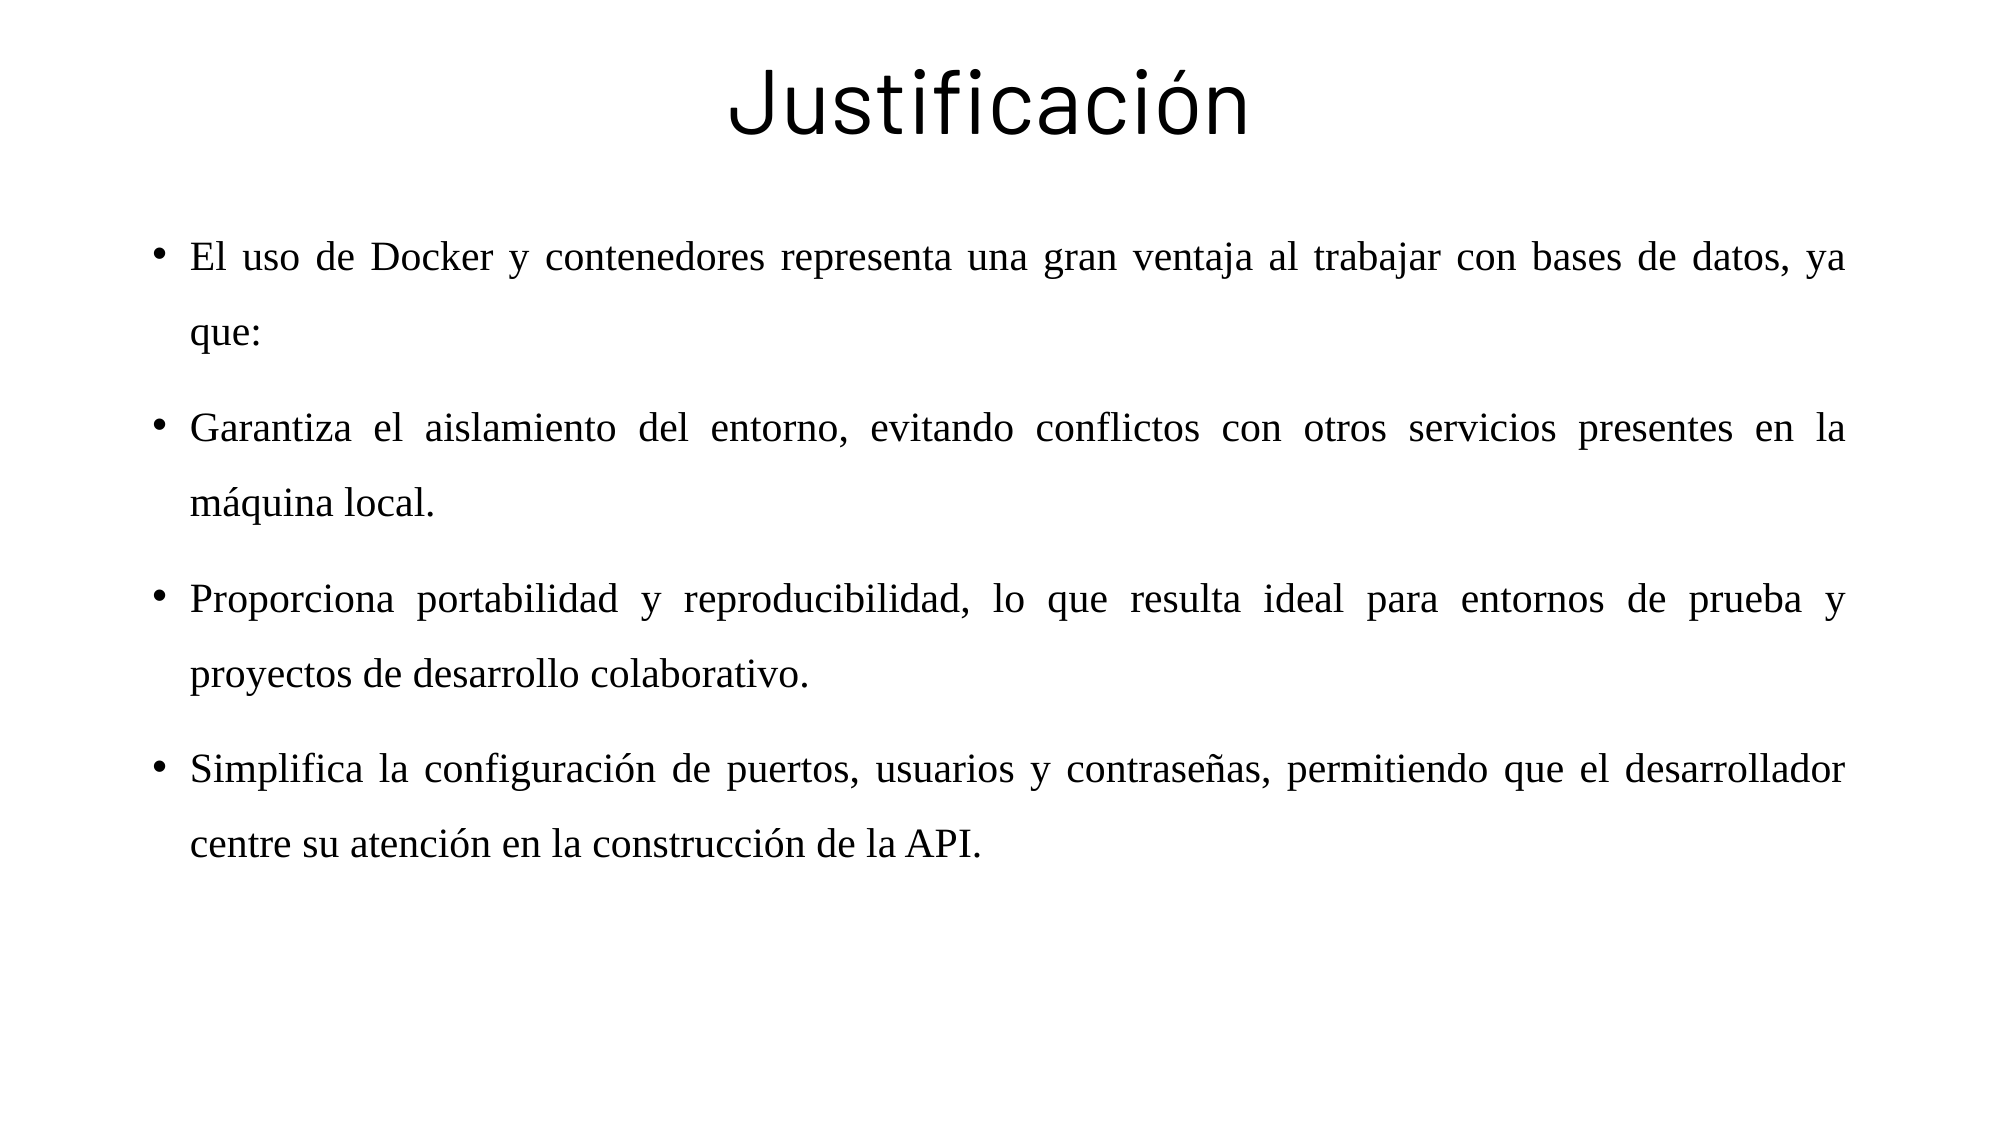

# Justificación
El uso de Docker y contenedores representa una gran ventaja al trabajar con bases de datos, ya que:
Garantiza el aislamiento del entorno, evitando conflictos con otros servicios presentes en la máquina local.
Proporciona portabilidad y reproducibilidad, lo que resulta ideal para entornos de prueba y proyectos de desarrollo colaborativo.
Simplifica la configuración de puertos, usuarios y contraseñas, permitiendo que el desarrollador centre su atención en la construcción de la API.